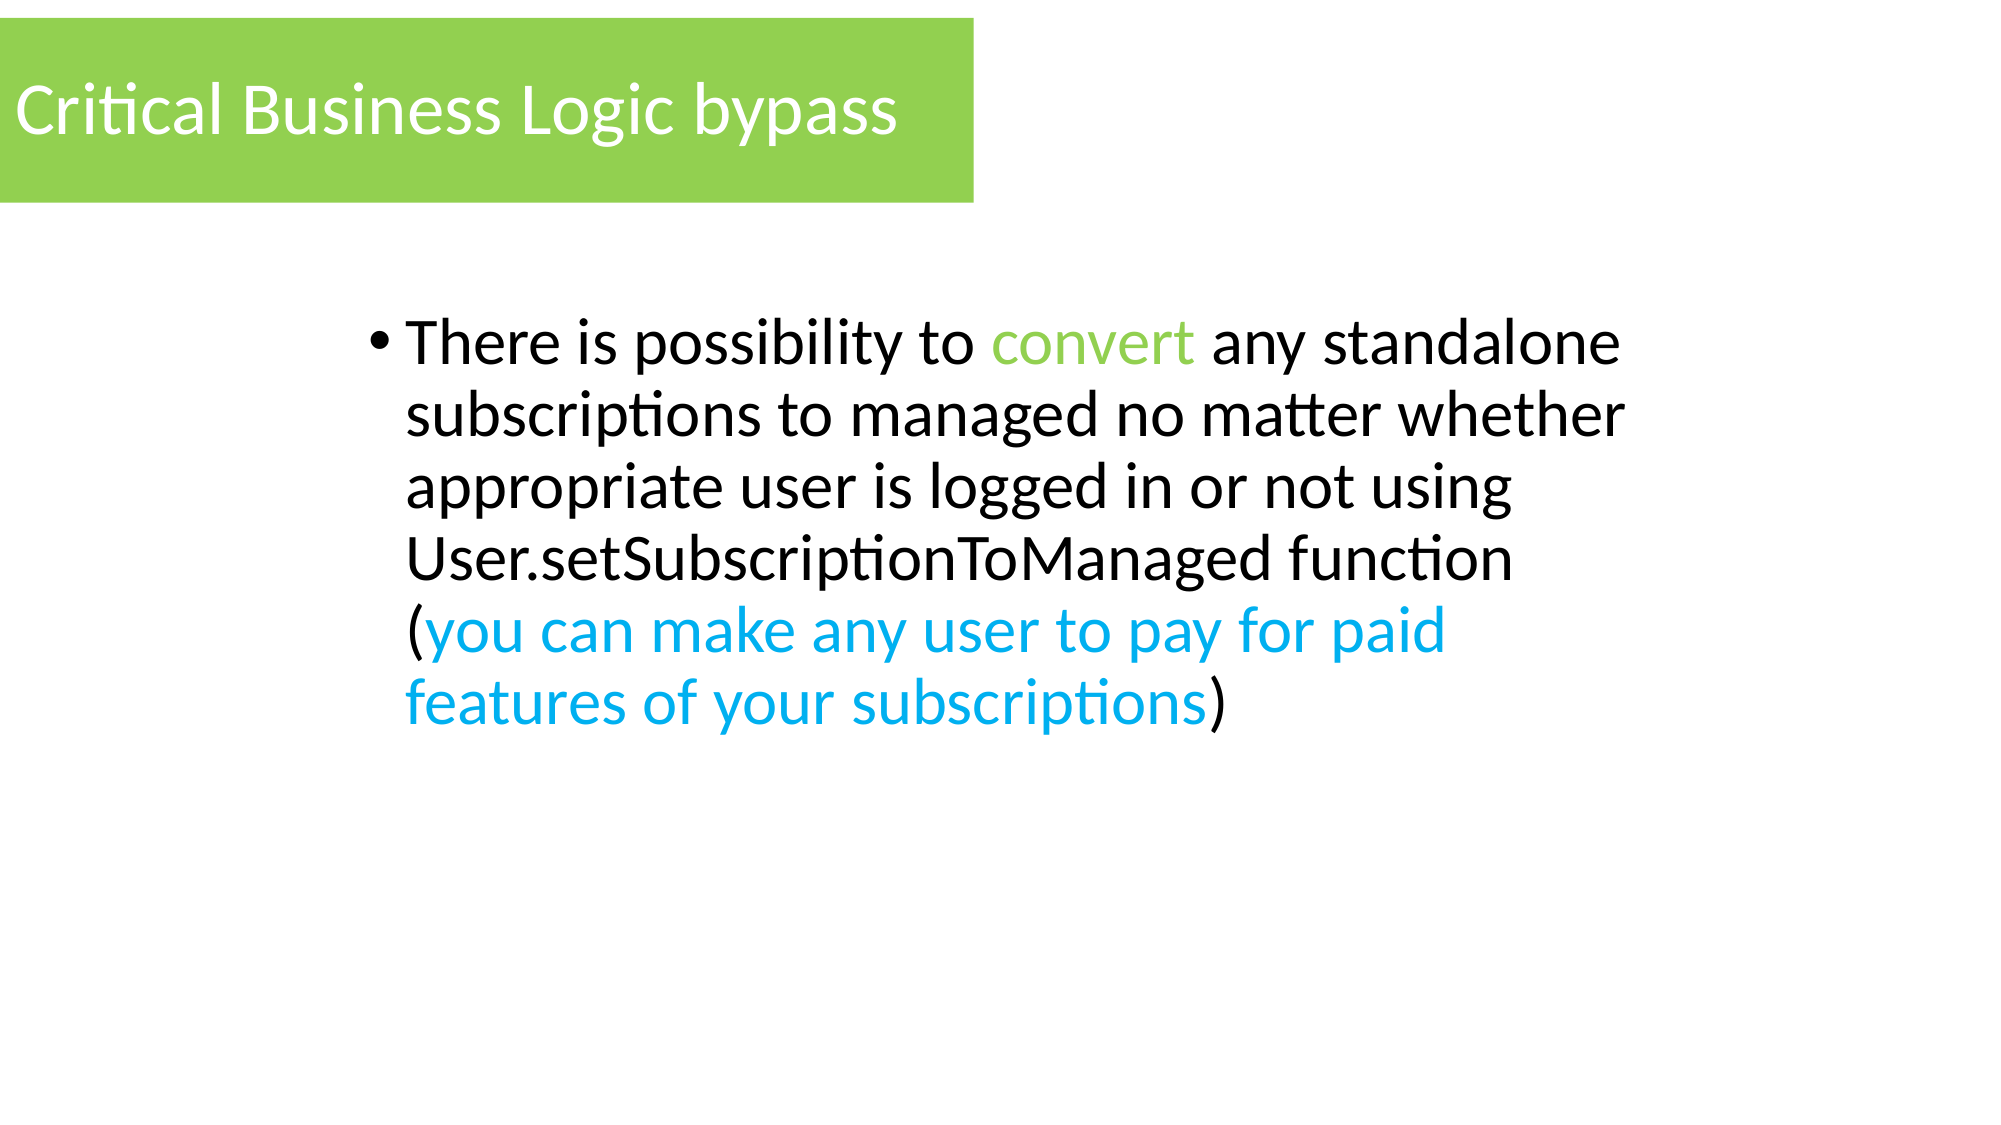

# Critical Business Logic bypass
There is possibility to convert any standalone subscriptions to managed no matter whether appropriate user is logged in or not using User.setSubscriptionToManaged function (you can make any user to pay for paid features of your subscriptions)